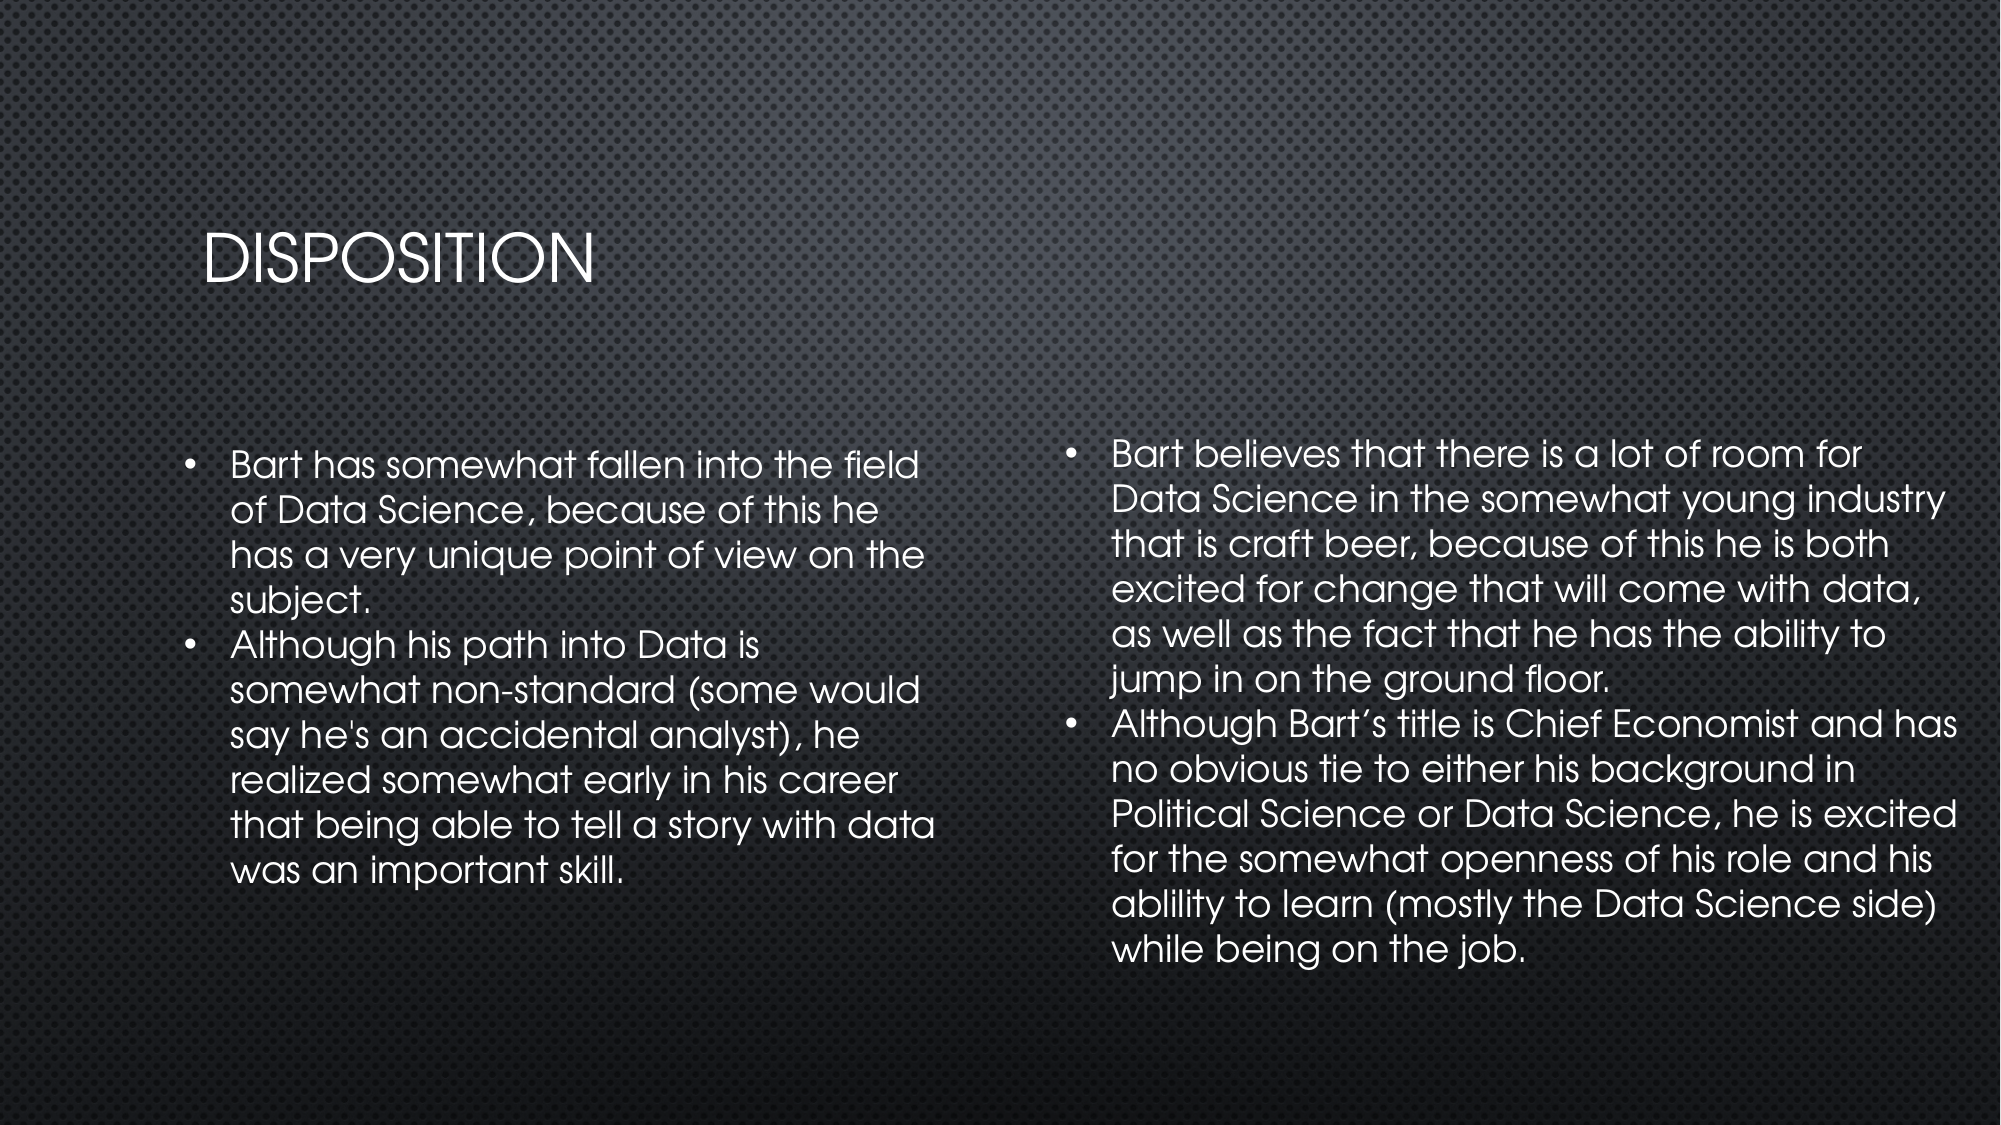

# disposition
Bart believes that there is a lot of room for Data Science in the somewhat young industry that is craft beer, because of this he is both excited for change that will come with data, as well as the fact that he has the ability to jump in on the ground floor.
Although Bart’s title is Chief Economist and has no obvious tie to either his background in Political Science or Data Science, he is excited for the somewhat openness of his role and his ablility to learn (mostly the Data Science side) while being on the job.
Bart has somewhat fallen into the field of Data Science, because of this he has a very unique point of view on the subject.
Although his path into Data is somewhat non-standard (some would say he's an accidental analyst), he realized somewhat early in his career that being able to tell a story with data was an important skill.